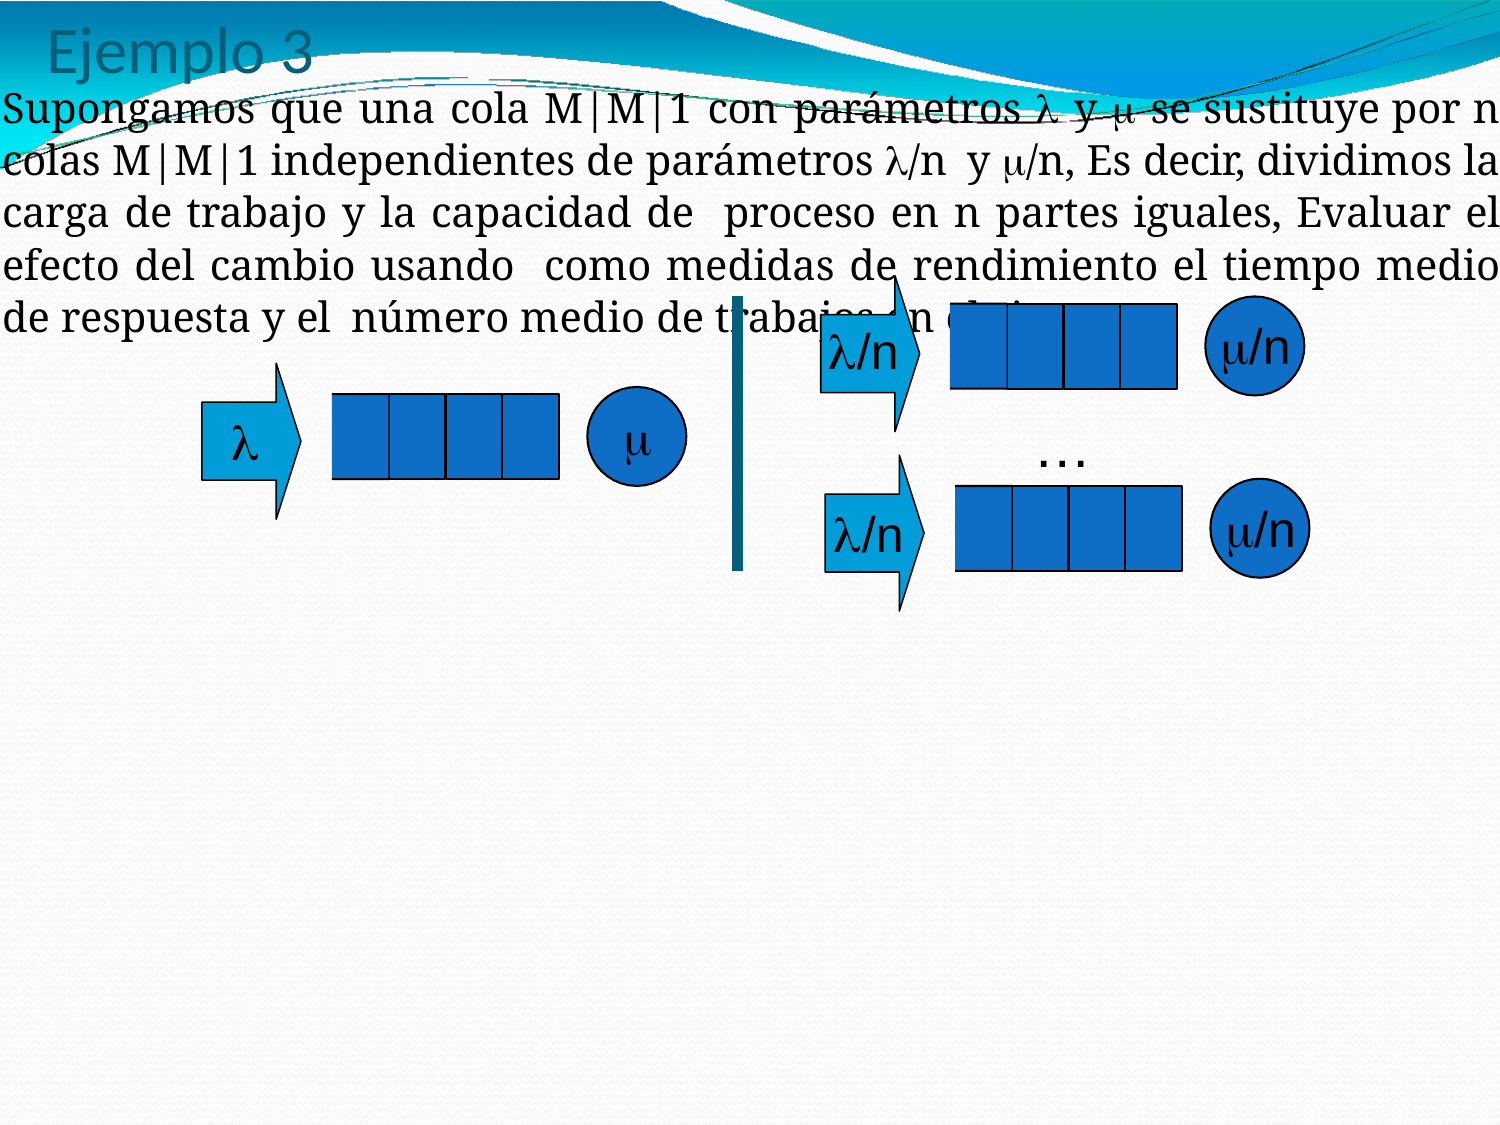

# Ejemplo 3
Supongamos que una cola M|M|1 con parámetros λ y μ se sustituye por n colas M|M|1 independientes de parámetros λ/n y μ/n, Es decir, dividimos la carga de trabajo y la capacidad de  proceso en n partes iguales, Evaluar el efecto del cambio usando  como medidas de rendimiento el tiempo medio de respuesta y el  número medio de trabajos en el sistema.

μ/n
λ/n

μ
…
λ

μ/n
λ/n